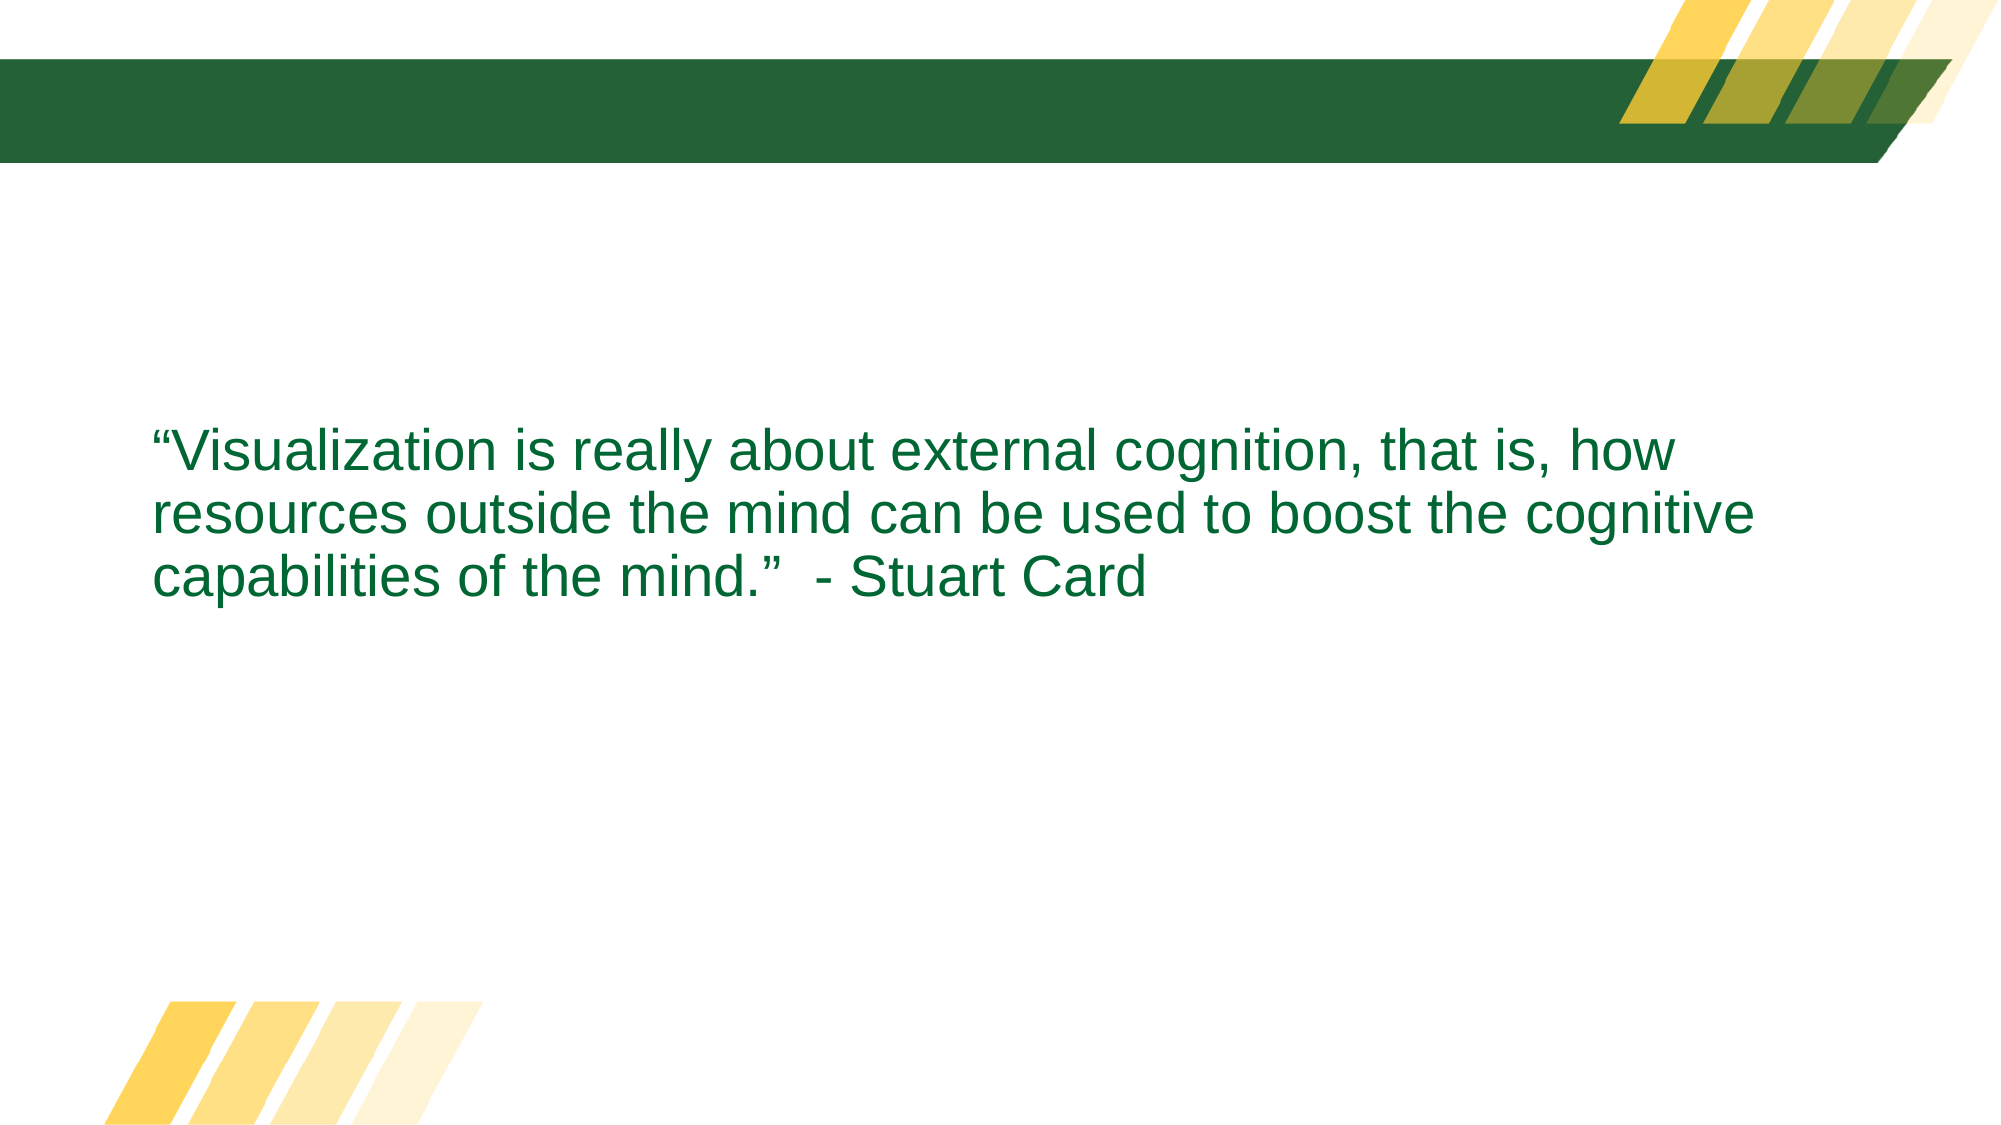

“Visualization is really about external cognition, that is, how resources outside the mind can be used to boost the cognitive capabilities of the mind.”  - Stuart Card